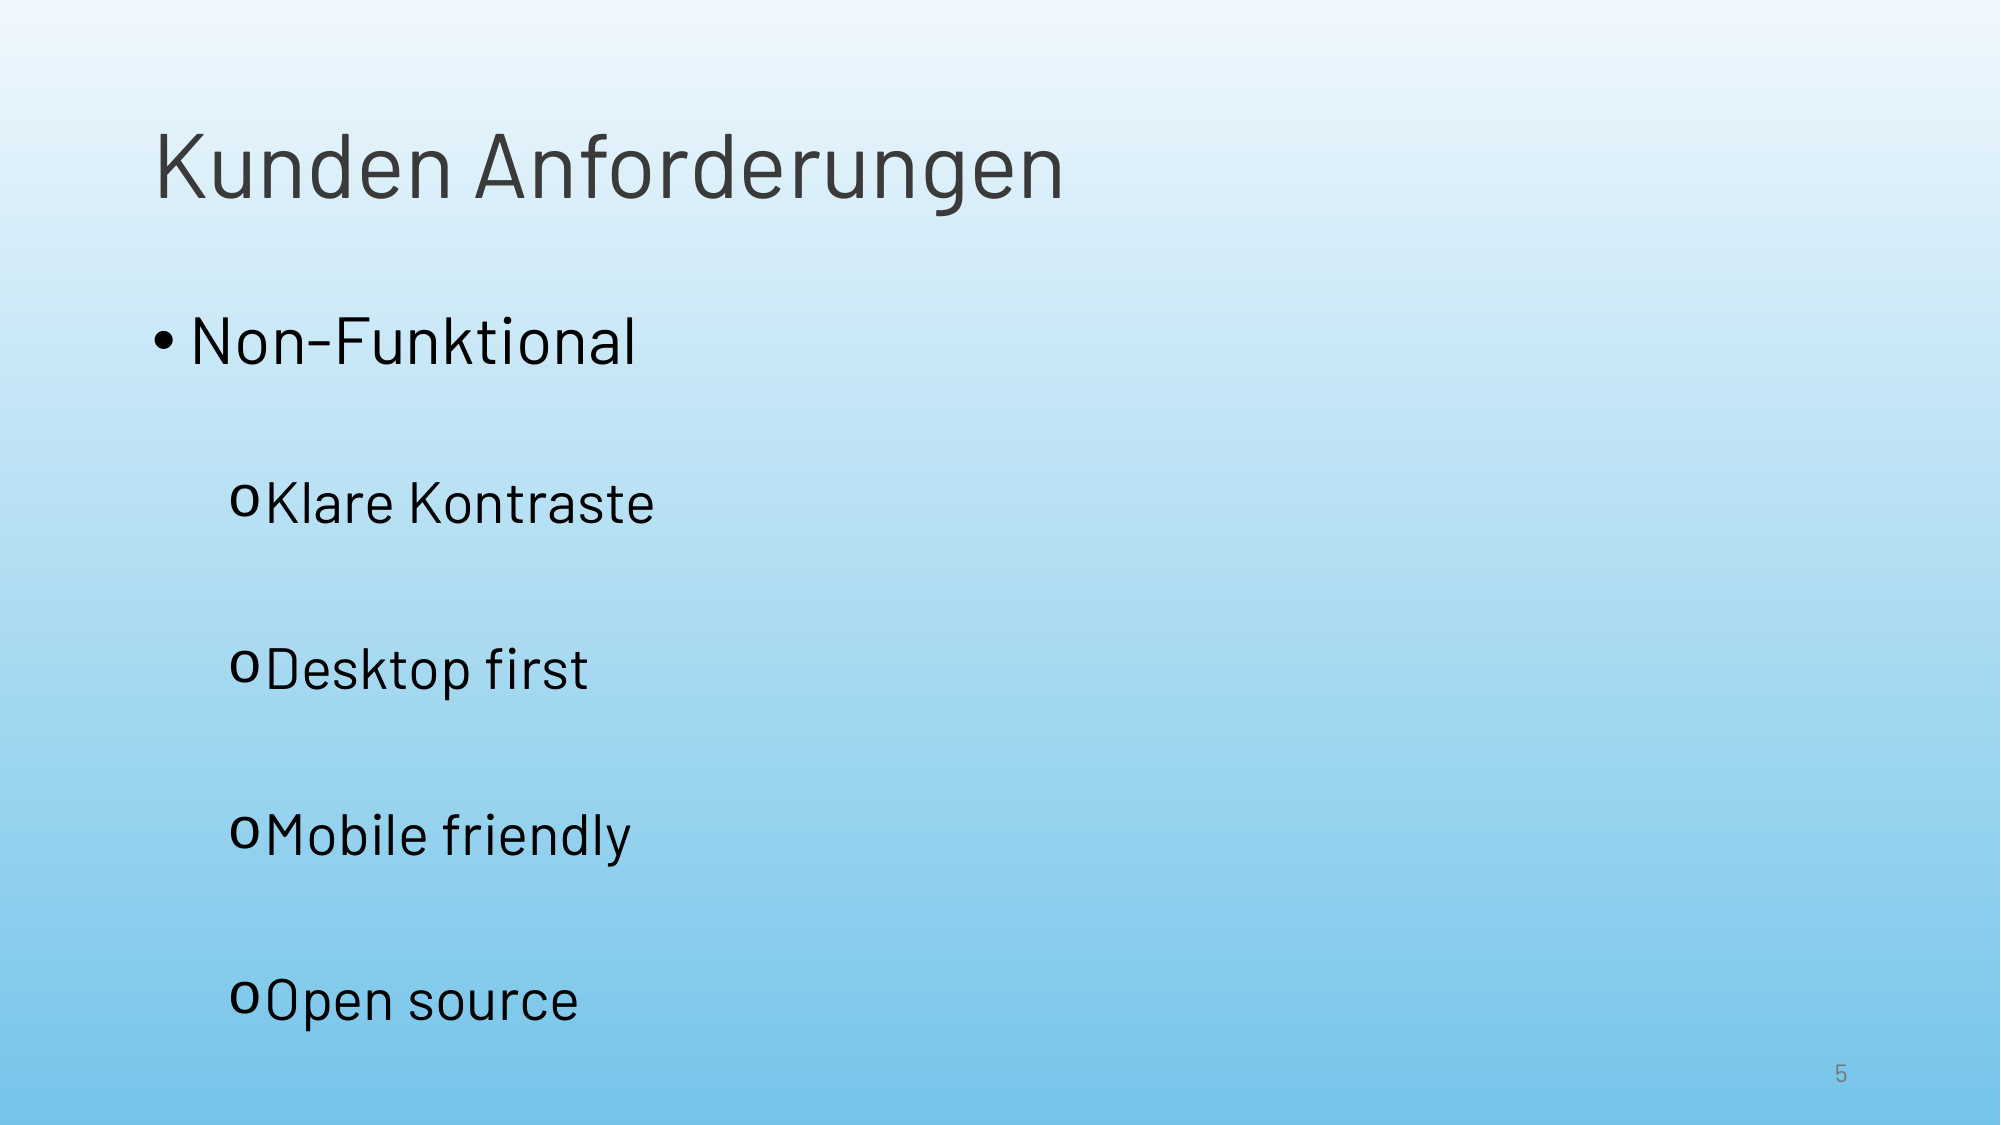

# Kunden Anforderungen
Non-Funktional

Klare Kontraste

Desktop first

Mobile friendly

Open source
5